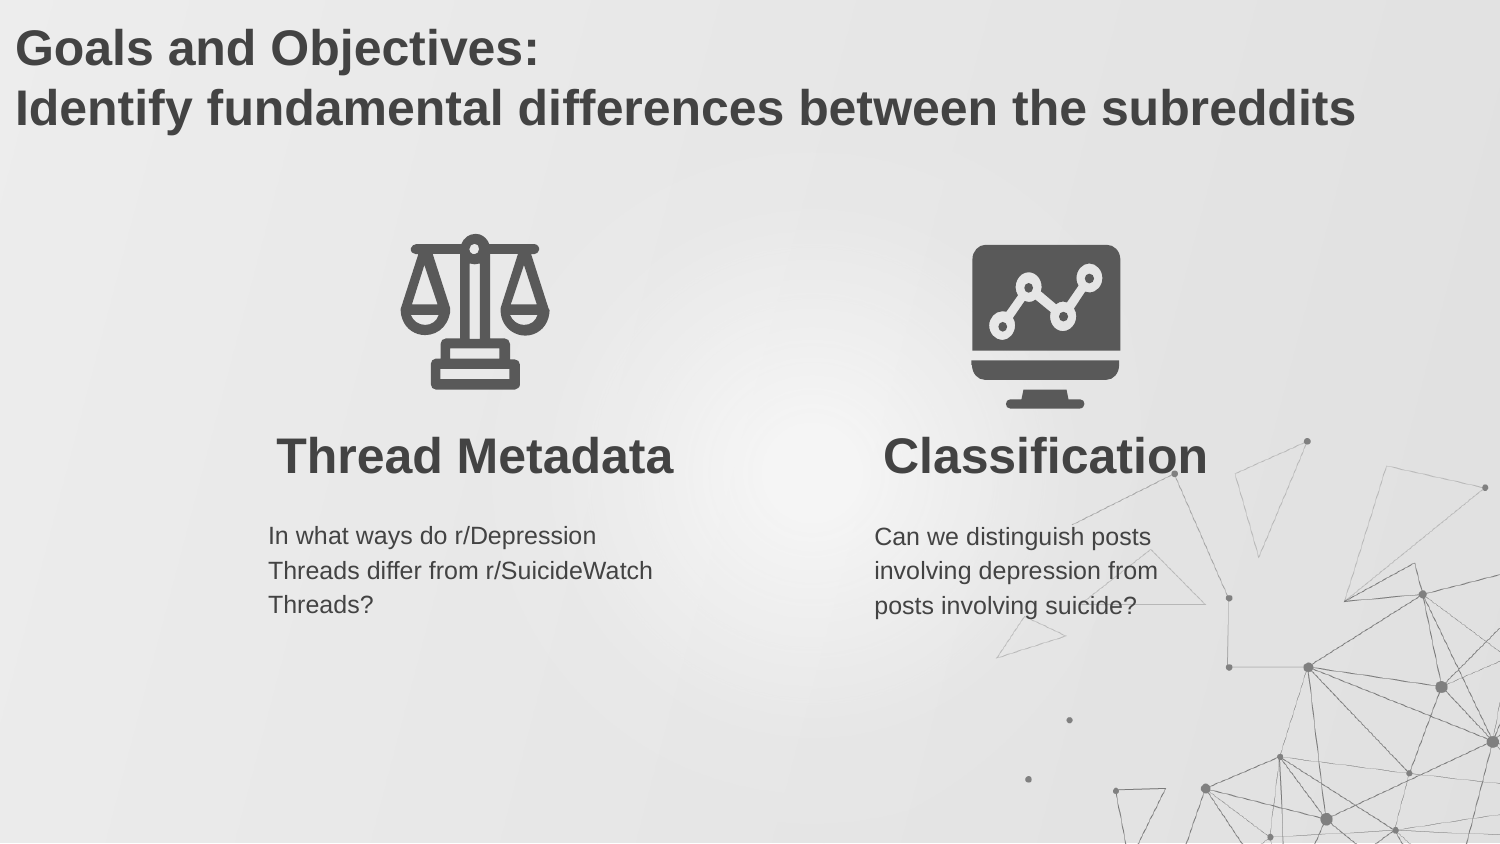

Goals and Objectives:
Identify fundamental differences between the subreddits

Thread Metadata
Classification
In what ways do r/Depression Threads differ from r/SuicideWatch Threads?

Can we distinguish posts involving depression from posts involving suicide?